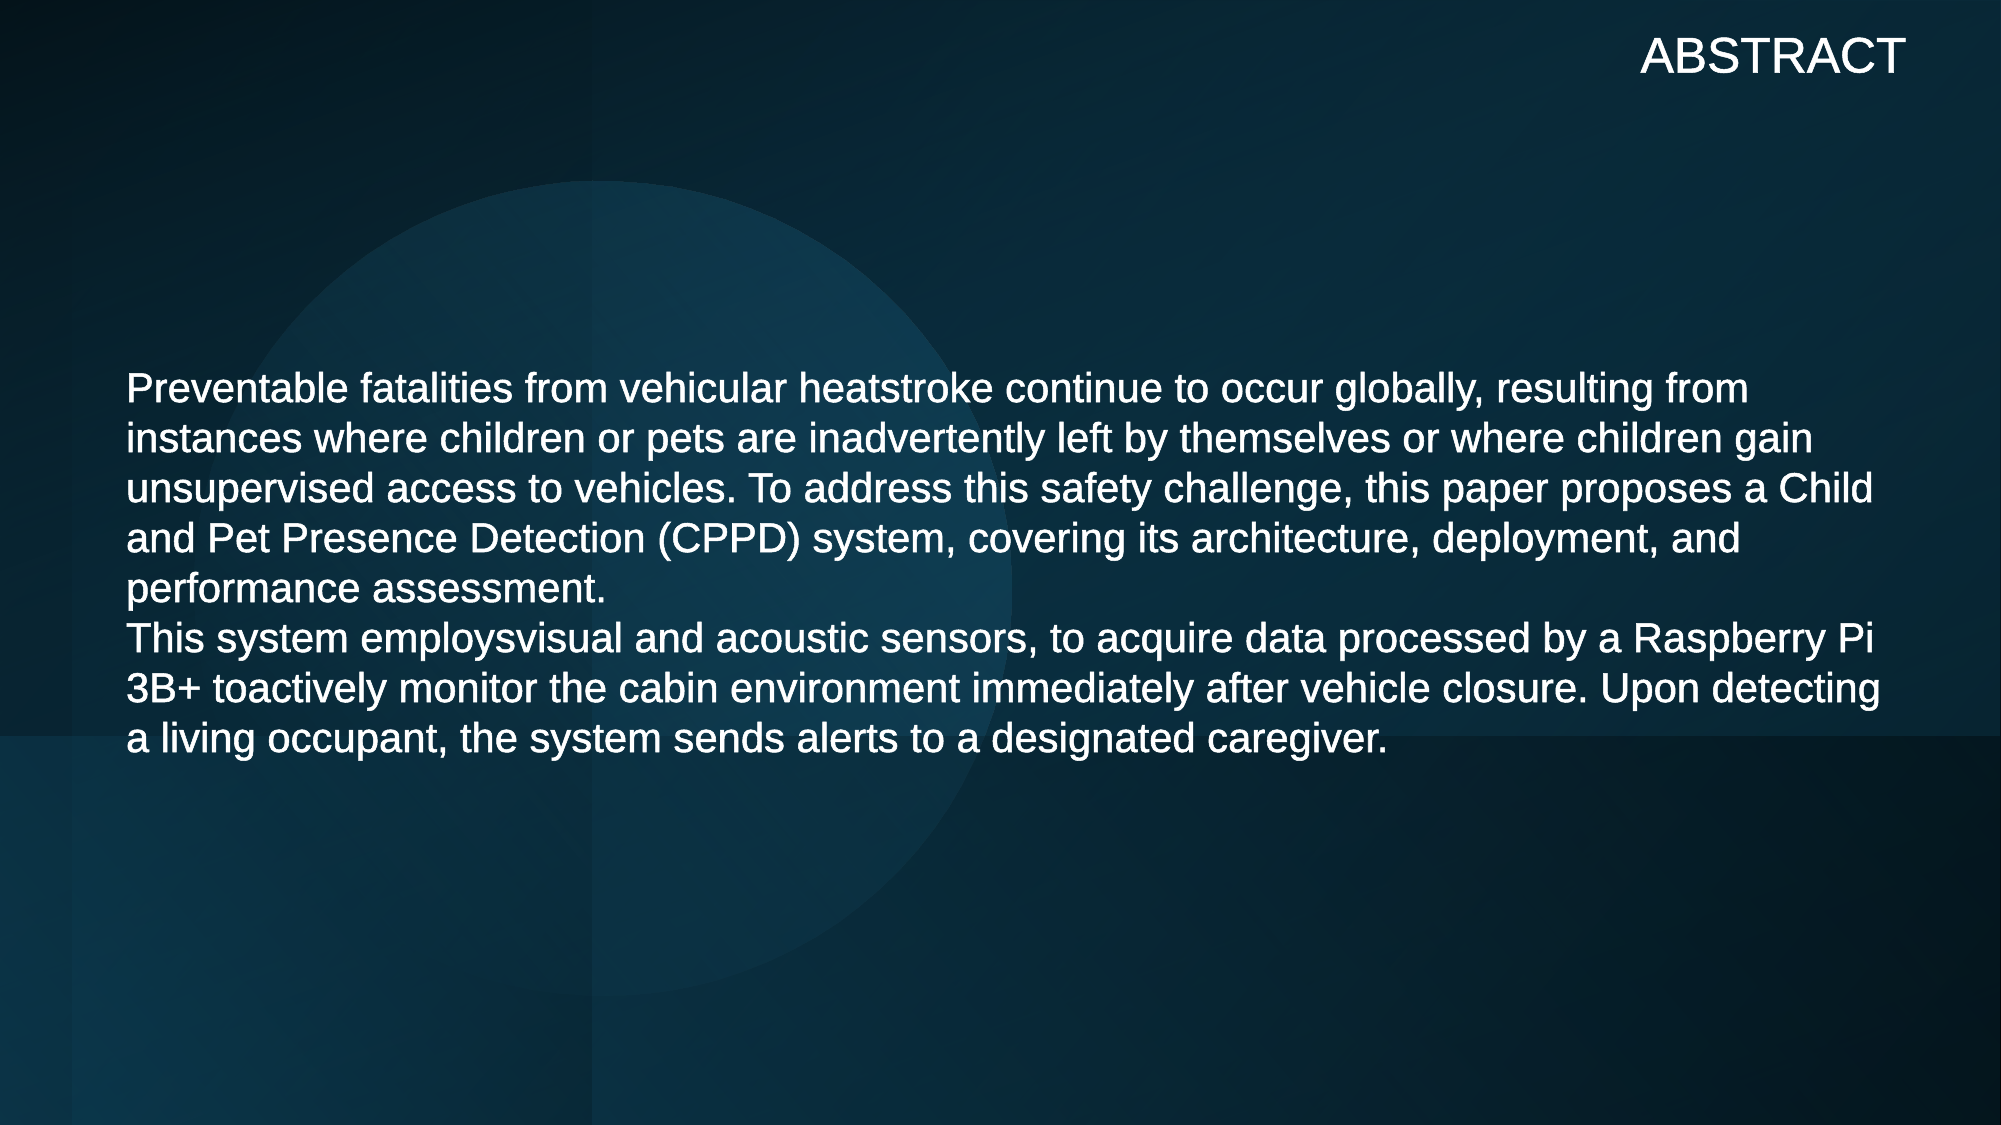

ABSTRACT

Preventable fatalities from vehicular heatstroke continue to occur globally, resulting from instances where children or pets are inadvertently left by themselves or where children gain unsupervised access to vehicles. To address this safety challenge, this paper proposes a Child and Pet Presence Detection (CPPD) system, covering its architecture, deployment, and performance assessment.
This system employsvisual and acoustic sensors, to acquire data processed by a Raspberry Pi 3B+ toactively monitor the cabin environment immediately after vehicle closure. Upon detecting a living occupant, the system sends alerts to a designated caregiver.